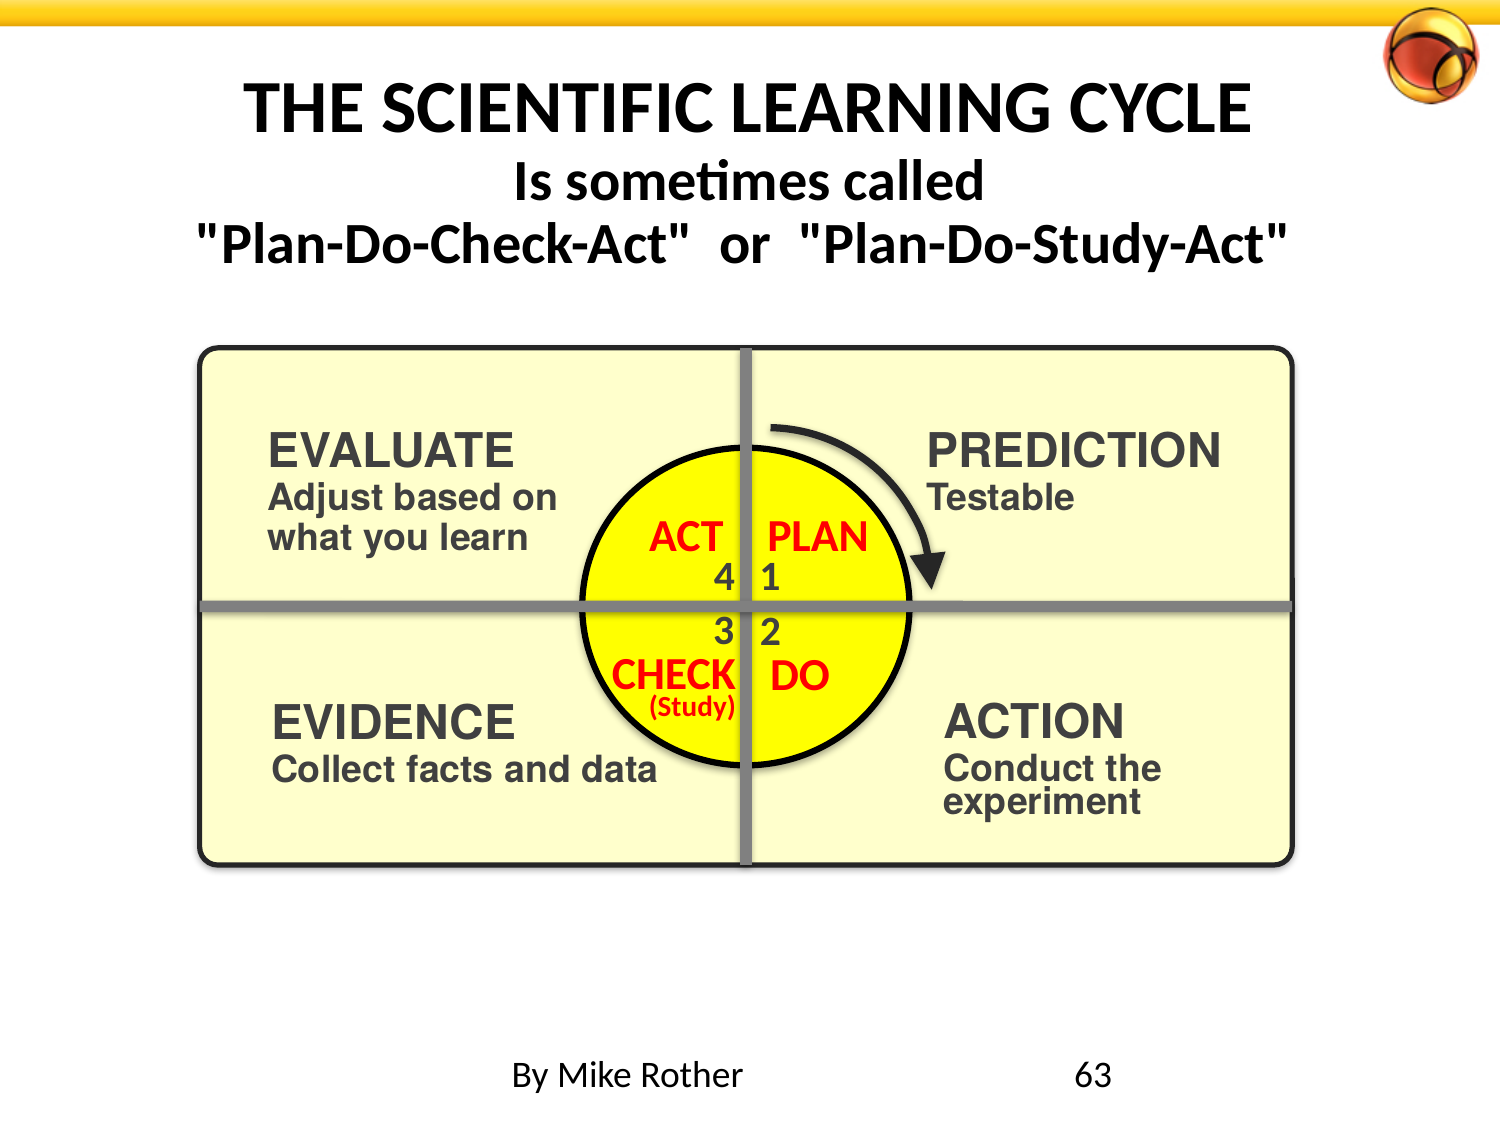

THE SCIENTIFIC LEARNING CYCLE
Is sometimes called
"Plan-Do-Check-Act"  or  "Plan-Do-Study-Act"

EVALUATE
Adjust based on what you learn
PREDICTION
Testable

ACT
PLAN
4
1
3
2
DO
CHECK
(Study)
ACTION
Conduct the
experiment
EVIDENCE
Collect facts and data
By Mike Rother
63